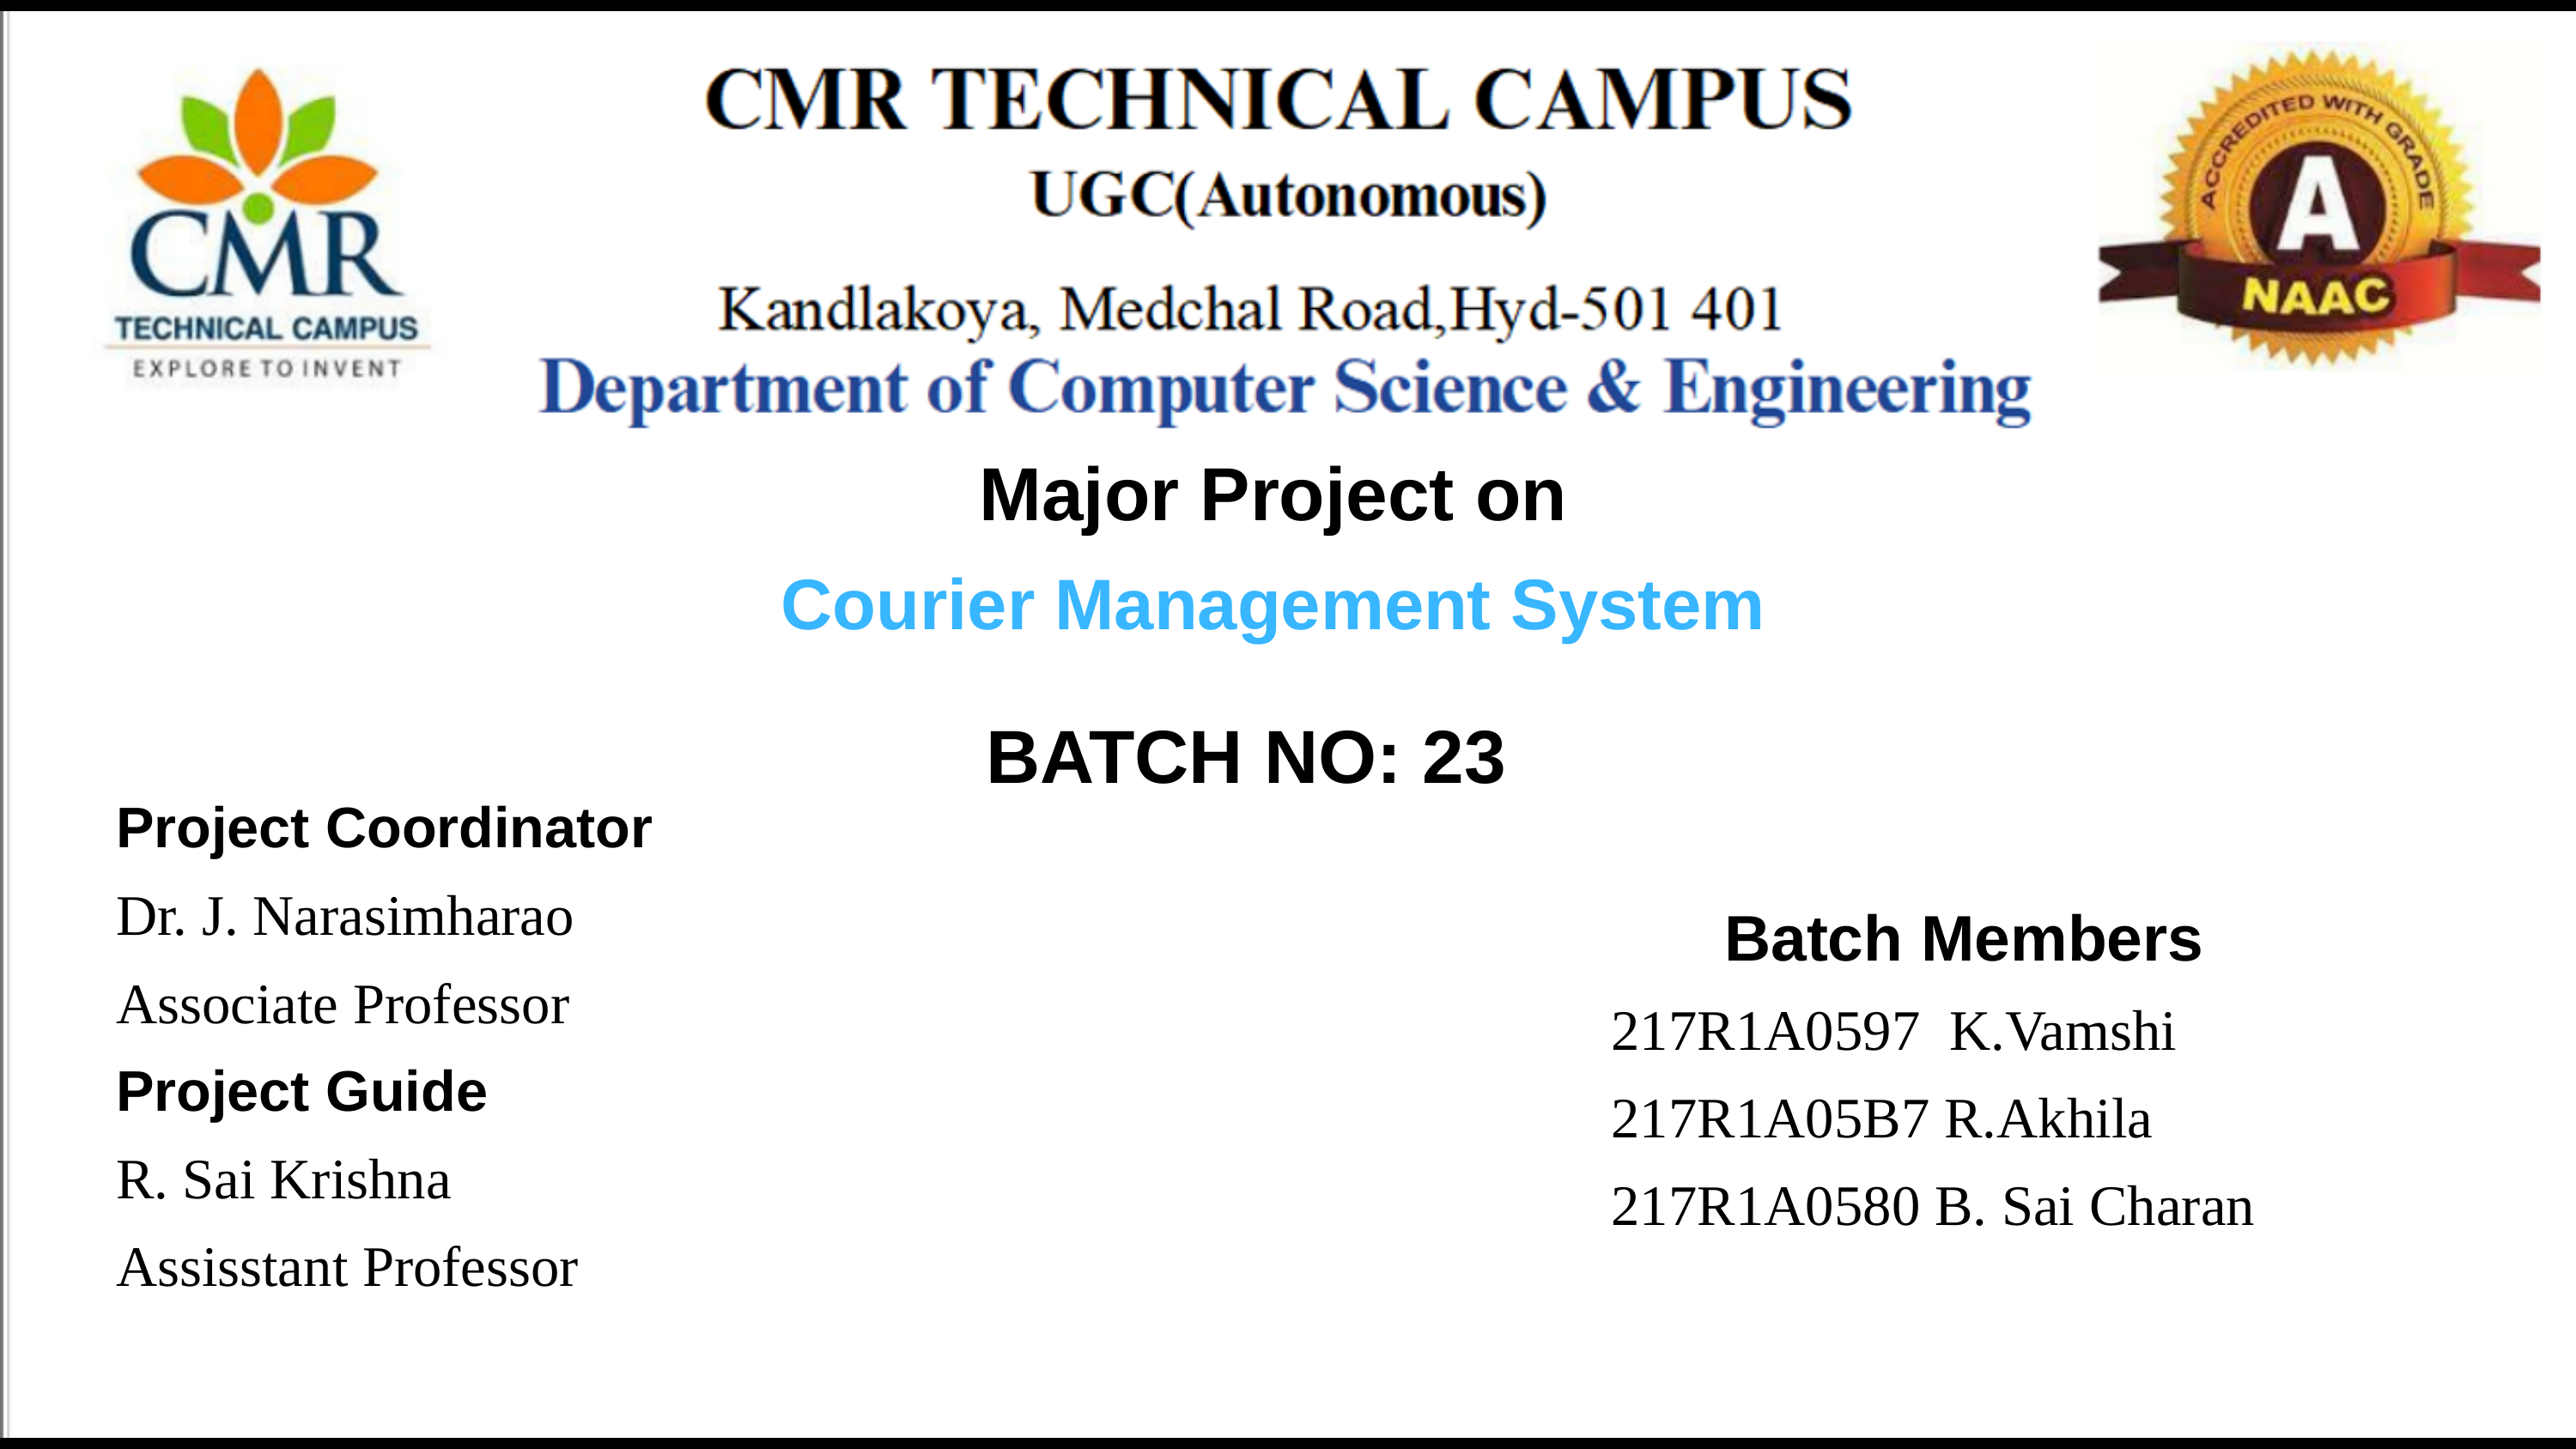

Major Project on

Courier Management System

Project Coordinator
Dr. J. Narasimharao
Associate Professor
Project Guide
R. Sai Krishna
Assisstant Professor

BATCH NO: 23
Batch Members
217R1A0597  K.Vamshi
217R1A05B7 R.Akhila
217R1A0580 B. Sai Charan